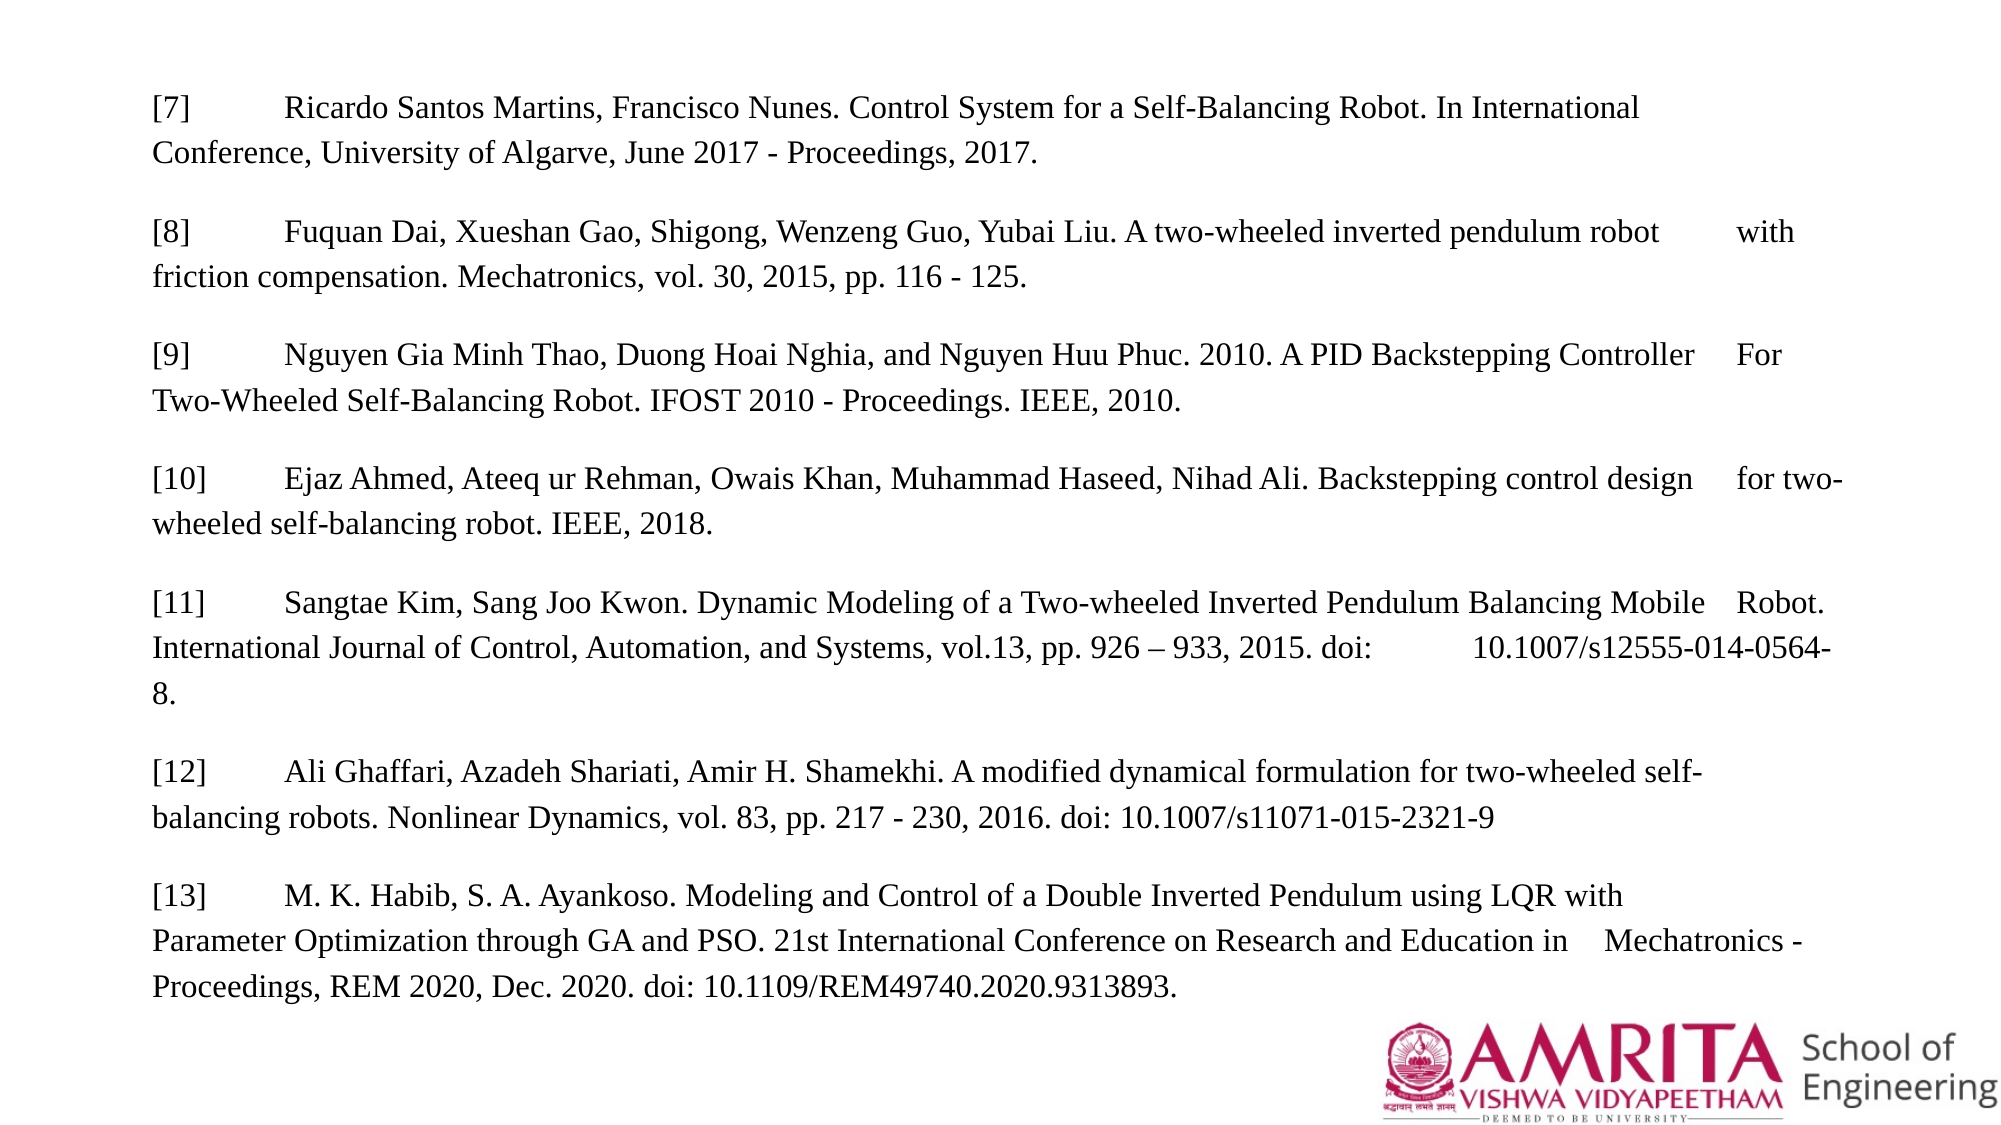

[7]	Ricardo Santos Martins, Francisco Nunes. Control System for a Self-Balancing Robot. In International 	Conference, University of Algarve, June 2017 - Proceedings, 2017.
[8]	Fuquan Dai, Xueshan Gao, Shigong, Wenzeng Guo, Yubai Liu. A two-wheeled inverted pendulum robot 	with friction compensation. Mechatronics, vol. 30, 2015, pp. 116 - 125.
[9]	Nguyen Gia Minh Thao, Duong Hoai Nghia, and Nguyen Huu Phuc. 2010. A PID Backstepping Controller 	For Two-Wheeled Self-Balancing Robot. IFOST 2010 - Proceedings. IEEE, 2010.
[10]	Ejaz Ahmed, Ateeq ur Rehman, Owais Khan, Muhammad Haseed, Nihad Ali. Backstepping control design 	for two-wheeled self-balancing robot. IEEE, 2018.
[11]	Sangtae Kim, Sang Joo Kwon. Dynamic Modeling of a Two-wheeled Inverted Pendulum Balancing Mobile 	Robot. International Journal of Control, Automation, and Systems, vol.13, pp. 926 – 933, 2015. doi: 	10.1007/s12555-014-0564-8.
[12]	Ali Ghaffari, Azadeh Shariati, Amir H. Shamekhi. A modified dynamical formulation for two-wheeled self-	balancing robots. Nonlinear Dynamics, vol. 83, pp. 217 - 230, 2016. doi: 10.1007/s11071-015-2321-9
[13]	M. K. Habib, S. A. Ayankoso. Modeling and Control of a Double Inverted Pendulum using LQR with 	Parameter Optimization through GA and PSO. 21st International Conference on Research and Education in 	Mechatronics - Proceedings, REM 2020, Dec. 2020. doi: 10.1109/REM49740.2020.9313893.